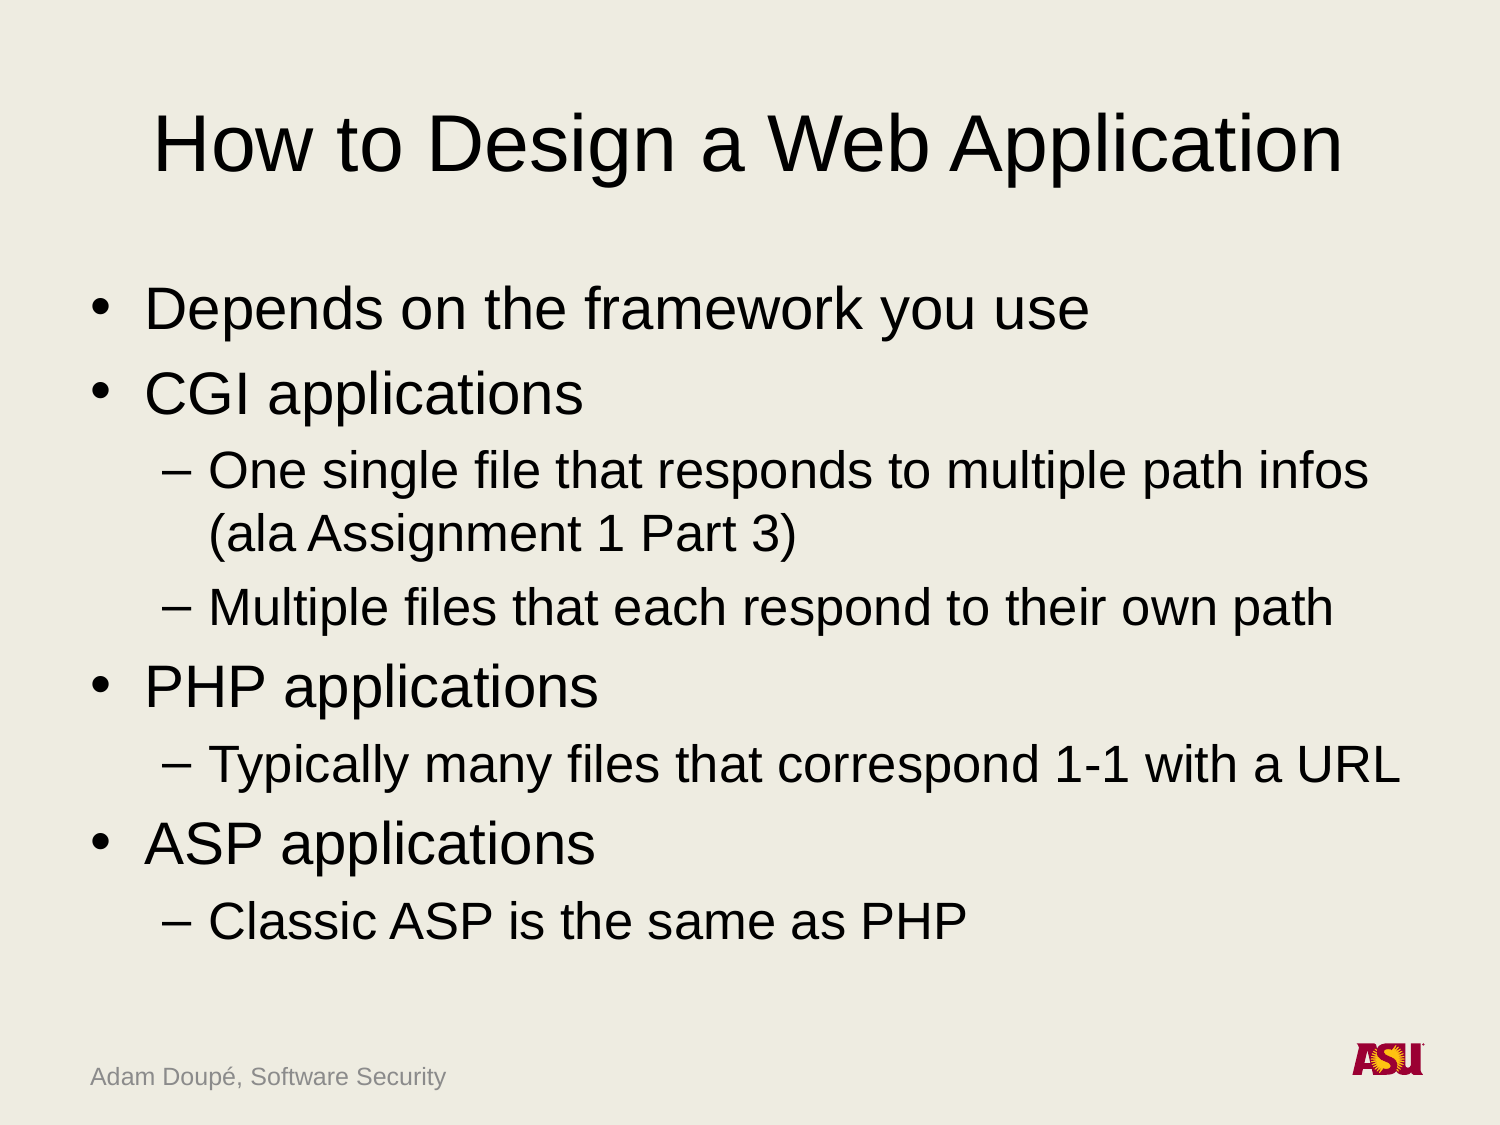

# How to Design a Web Application
Depends on the framework you use
CGI applications
One single file that responds to multiple path infos (ala Assignment 1 Part 3)
Multiple files that each respond to their own path
PHP applications
Typically many files that correspond 1-1 with a URL
ASP applications
Classic ASP is the same as PHP